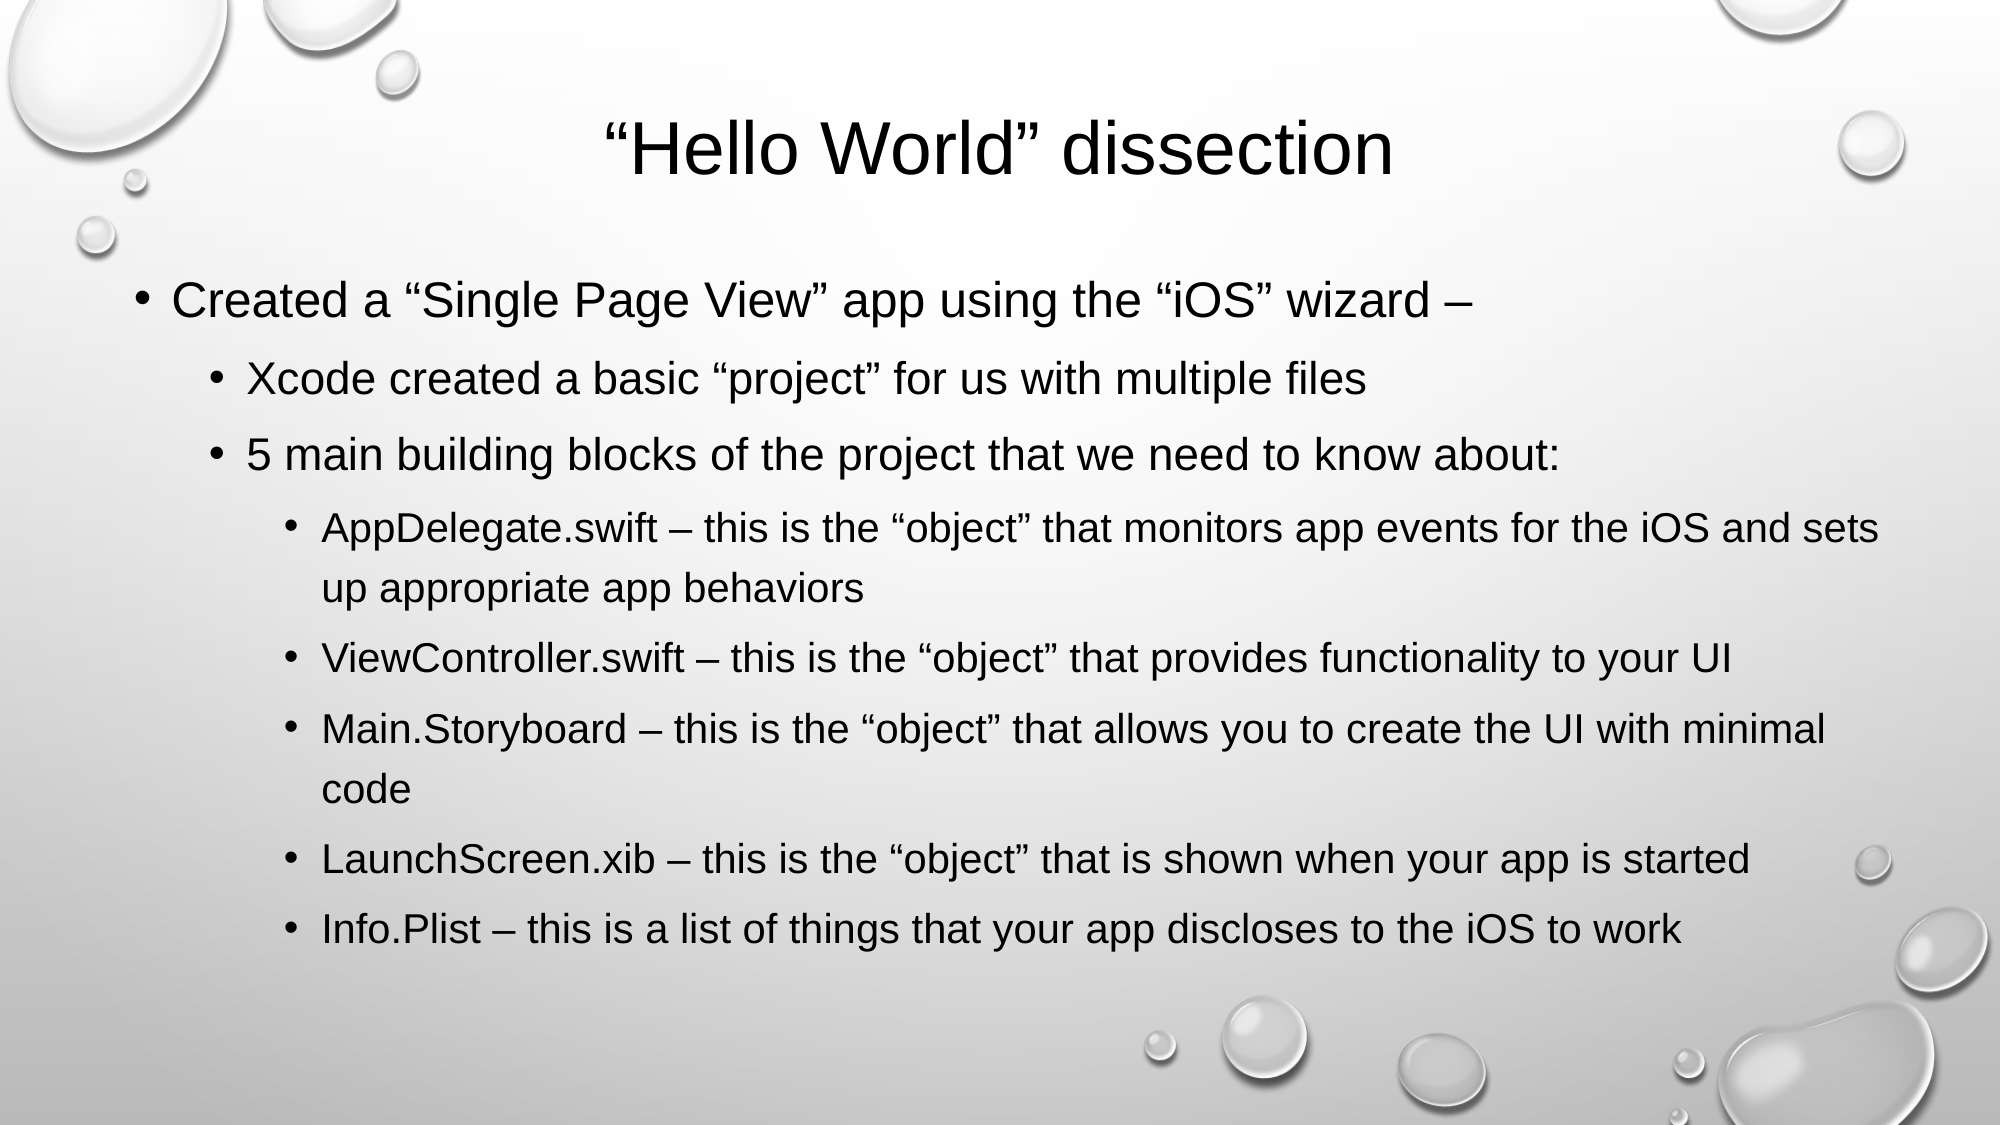

# “Hello World” dissection
Created a “Single Page View” app using the “iOS” wizard –
Xcode created a basic “project” for us with multiple files
5 main building blocks of the project that we need to know about:
AppDelegate.swift – this is the “object” that monitors app events for the iOS and sets up appropriate app behaviors
ViewController.swift – this is the “object” that provides functionality to your UI
Main.Storyboard – this is the “object” that allows you to create the UI with minimal code
LaunchScreen.xib – this is the “object” that is shown when your app is started
Info.Plist – this is a list of things that your app discloses to the iOS to work